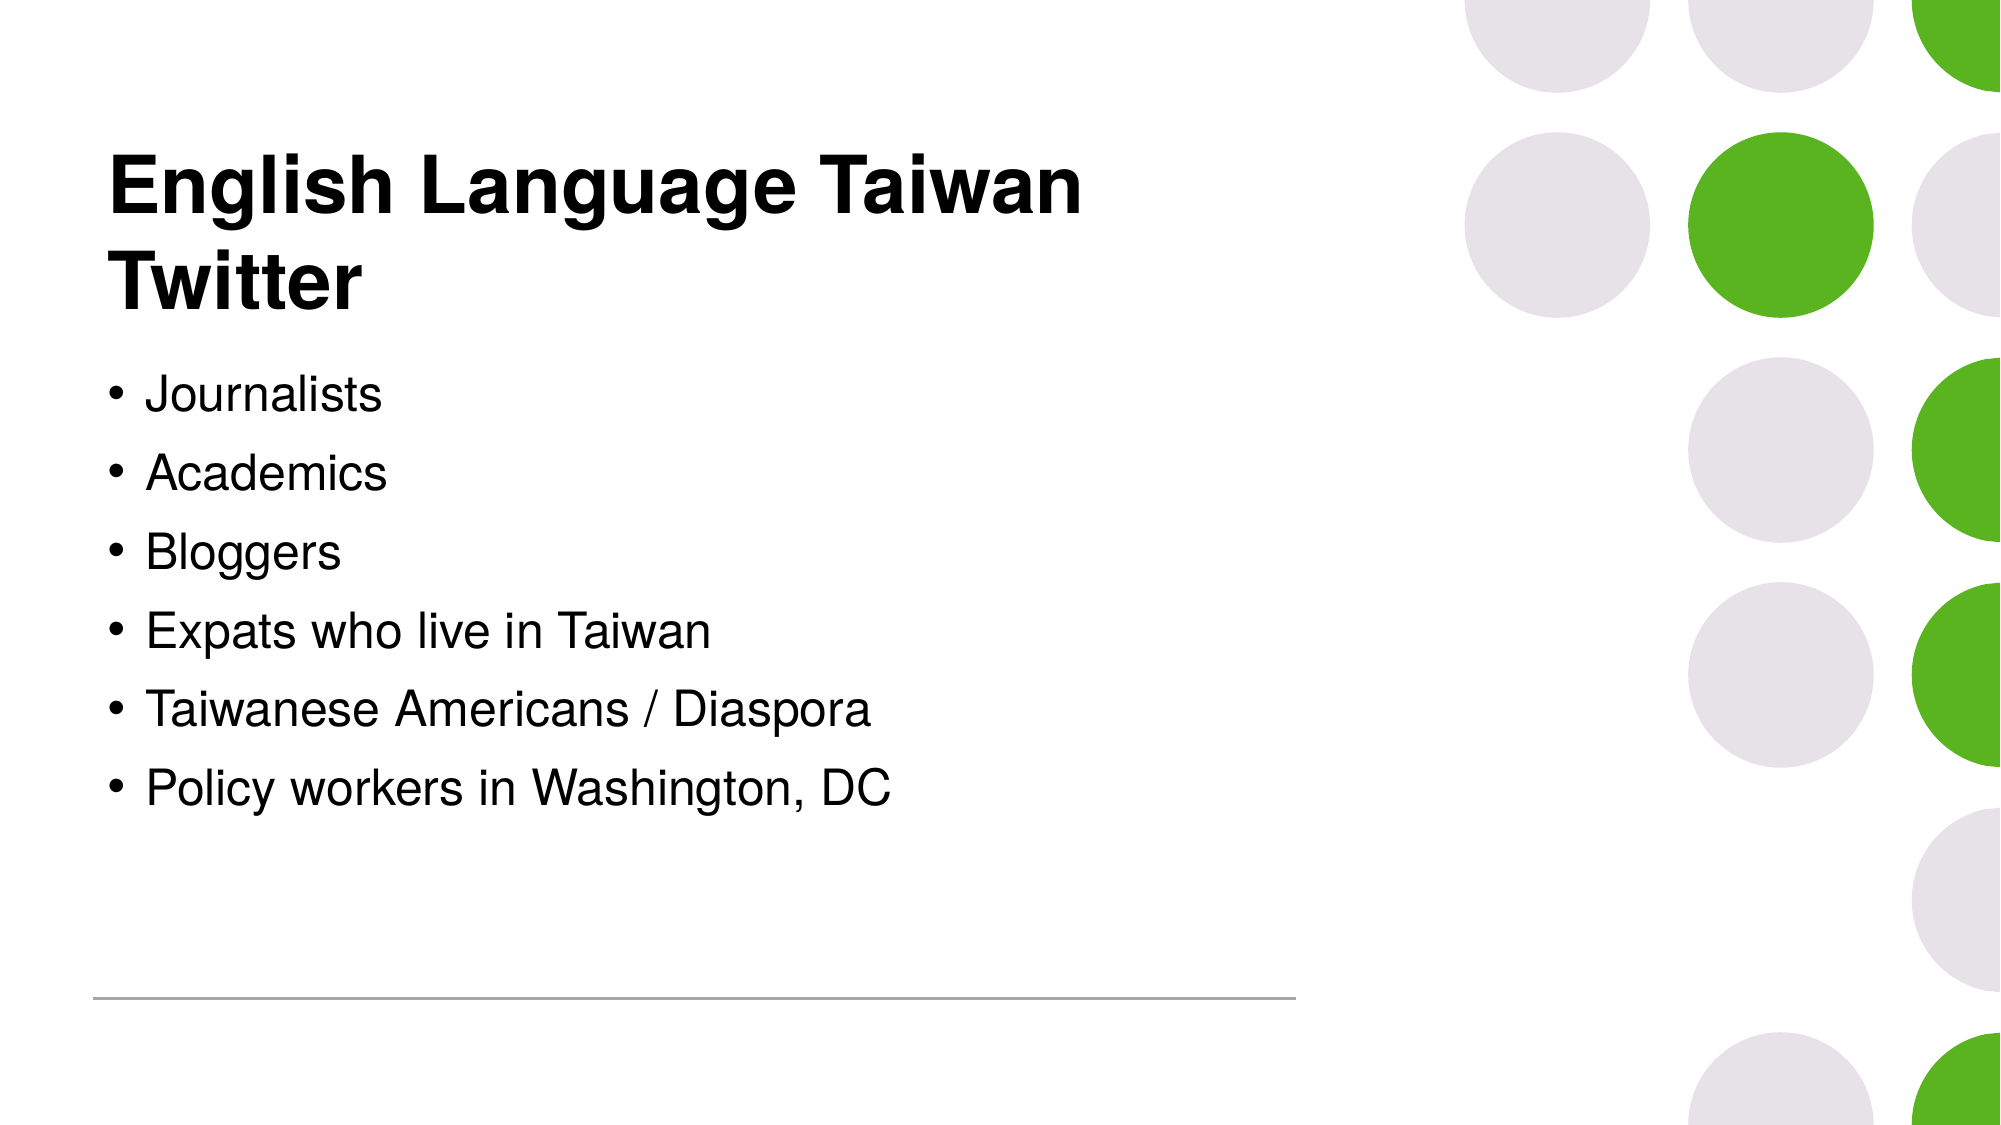

# English Language Taiwan Twitter
Journalists
Academics
Bloggers
Expats who live in Taiwan
Taiwanese Americans / Diaspora
Policy workers in Washington, DC